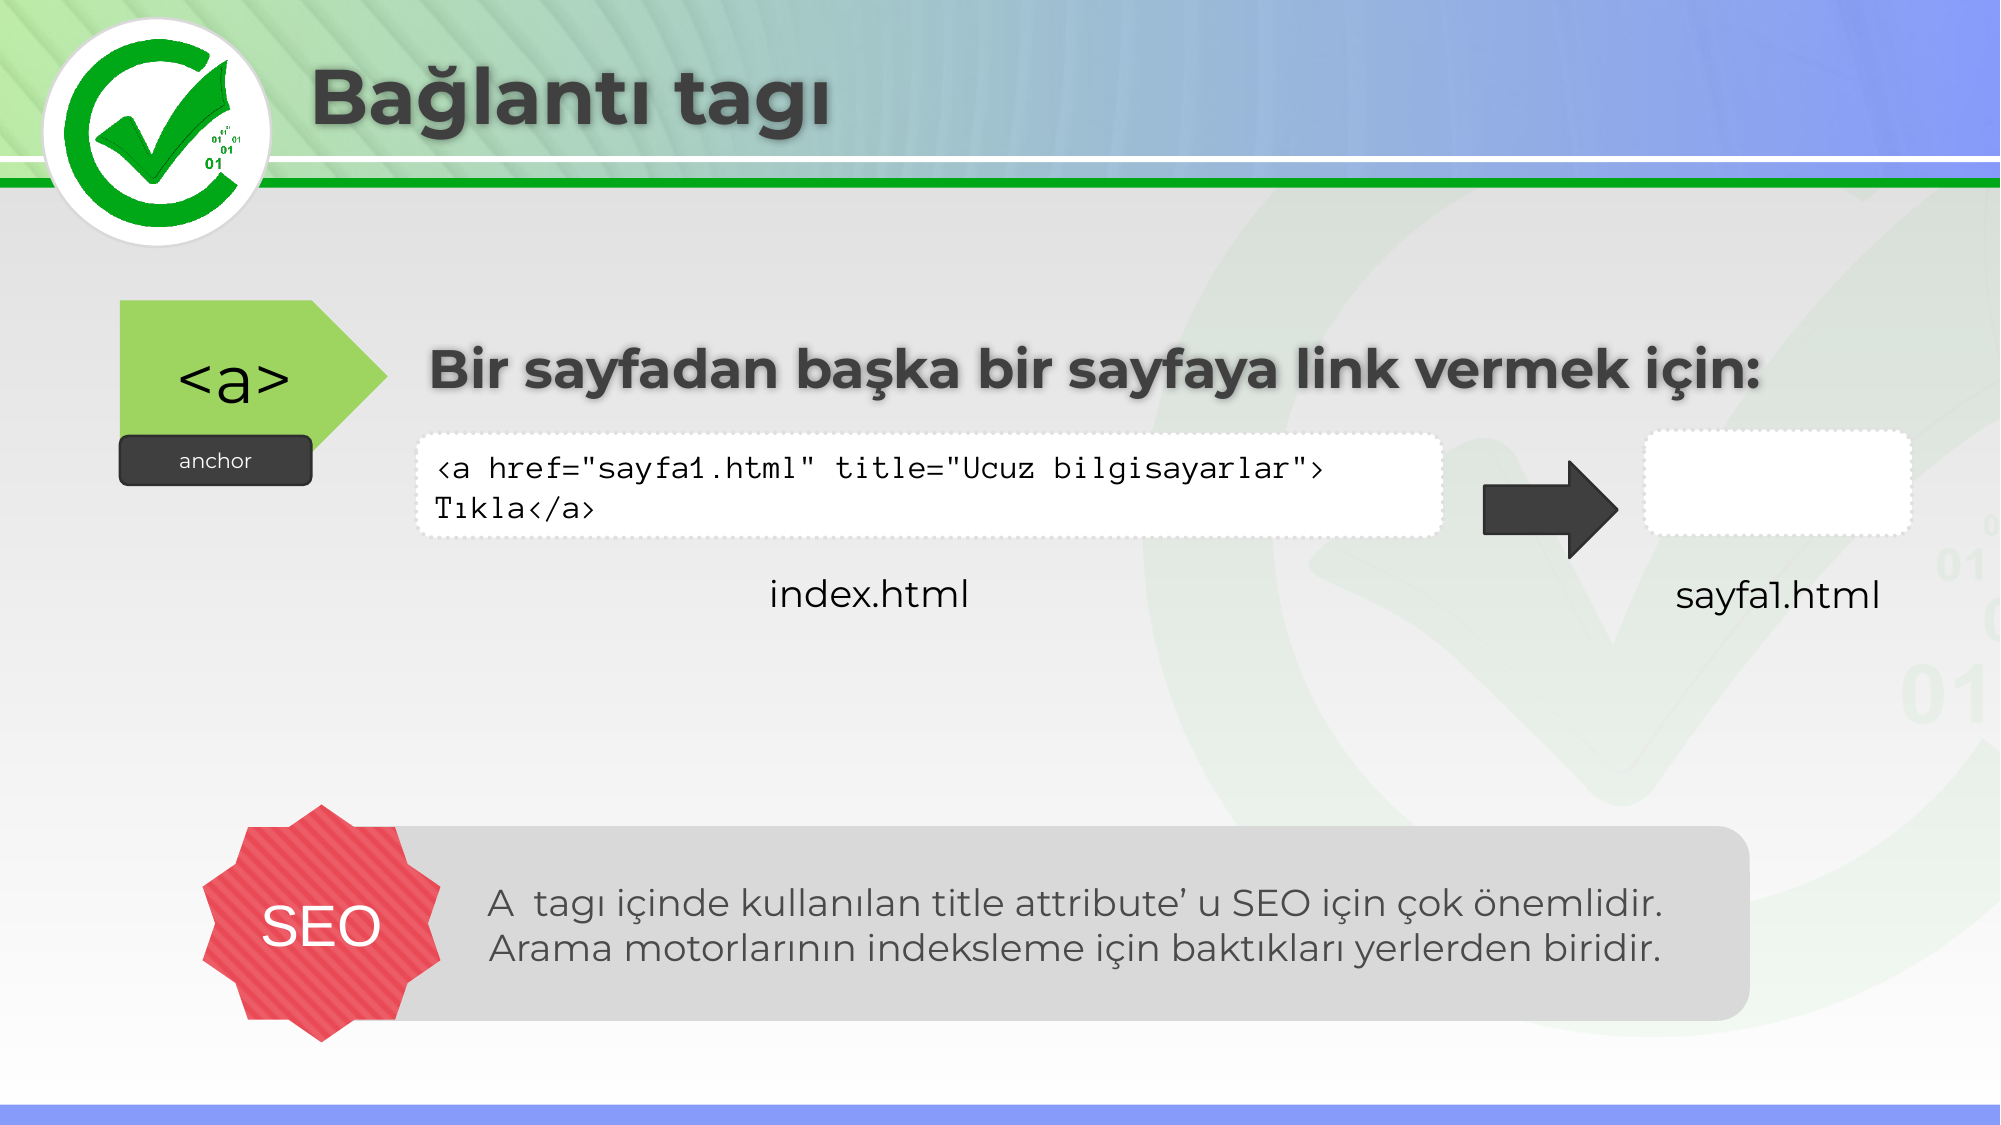

Bağlantı tagı
<a>
anchor
Bir sayfadan başka bir sayfaya link vermek için:

sayfa1.html
<a href="sayfa1.html" title="Ucuz bilgisayarlar"> Tıkla</a>
index.html

SEO
A  tagı içinde kullanılan title attribute’ u SEO için çok önemlidir. Arama motorlarının indeksleme için baktıkları yerlerden biridir.